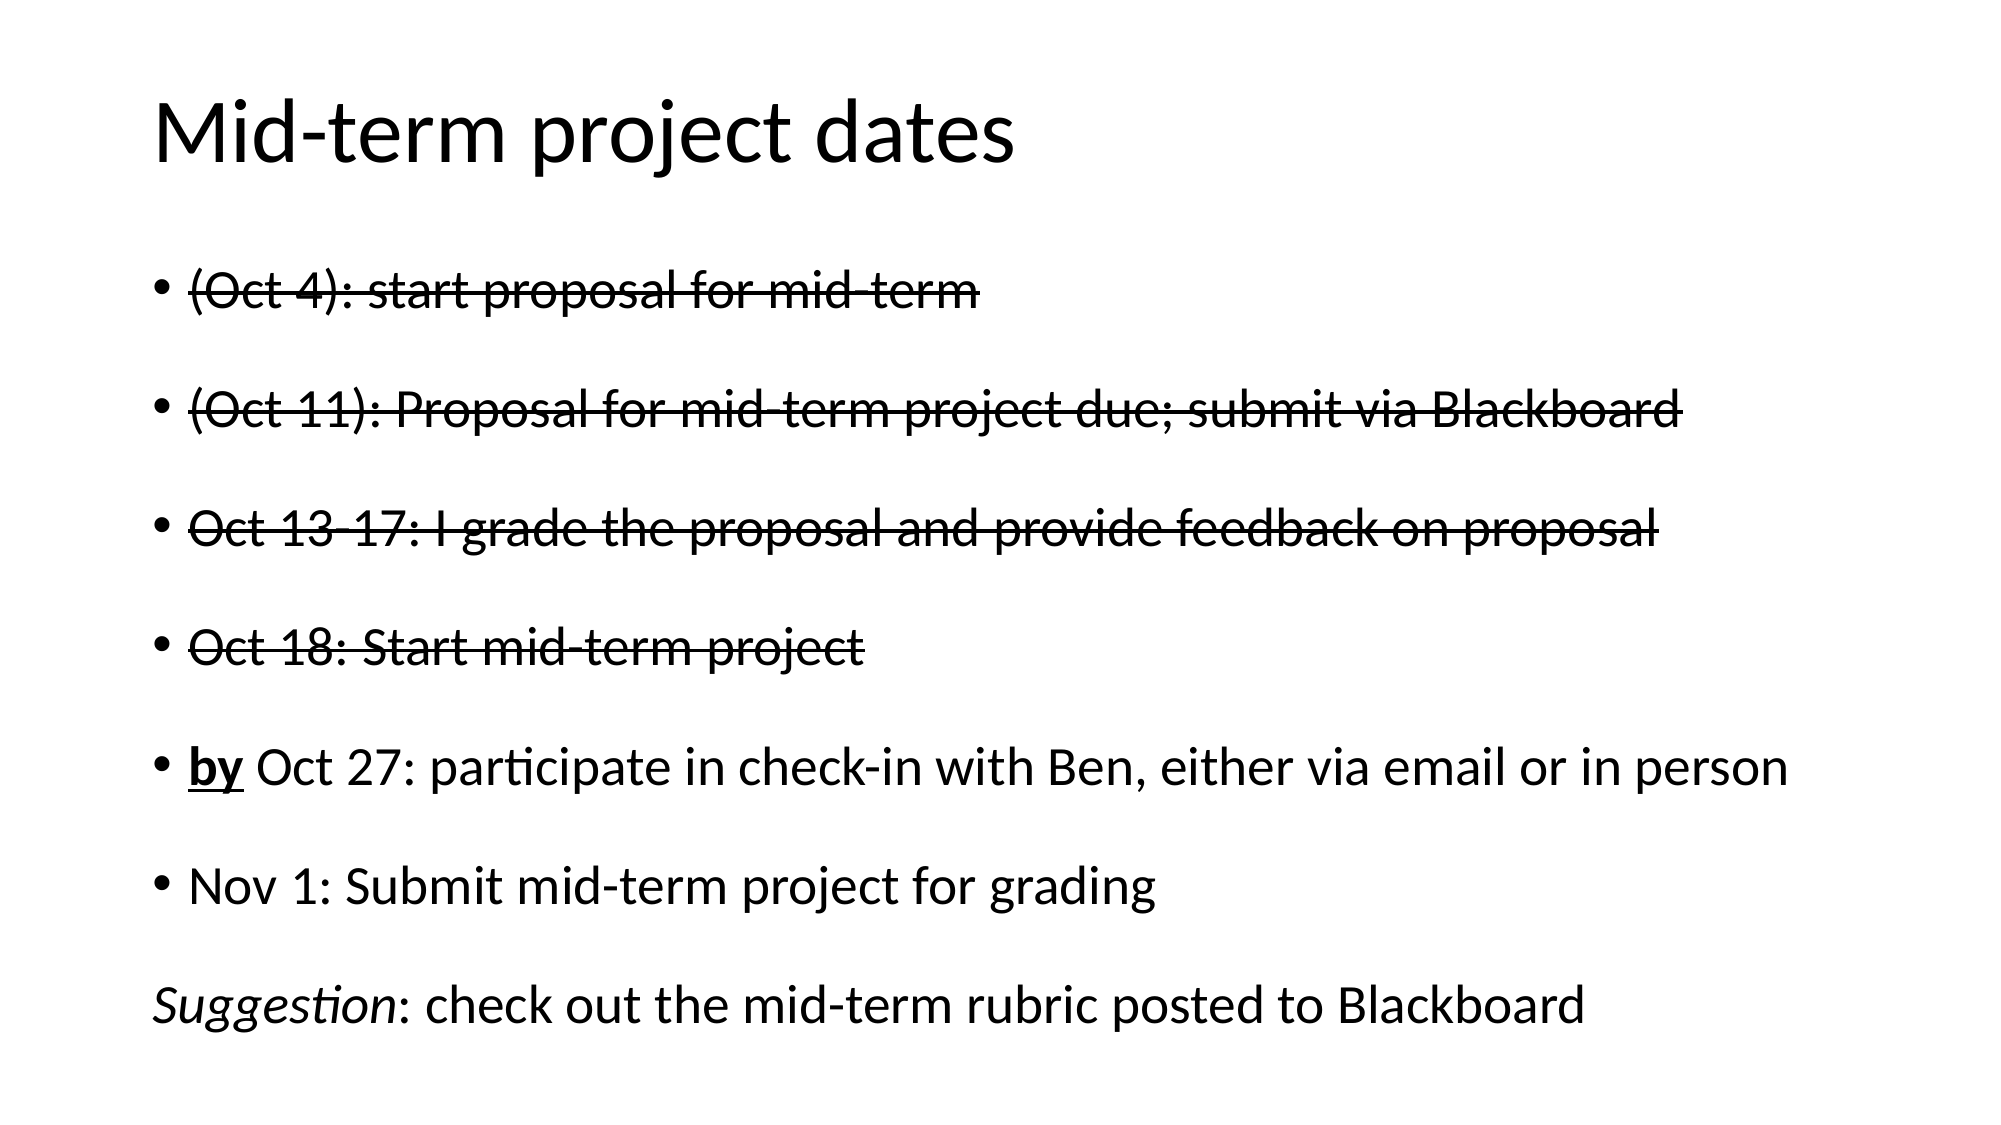

Mid-term project dates
(Oct 4): start proposal for mid-term
(Oct 11): Proposal for mid-term project due; submit via Blackboard
Oct 13-17: I grade the proposal and provide feedback on proposal
Oct 18: Start mid-term project
by Oct 27: participate in check-in with Ben, either via email or in person
Nov 1: Submit mid-term project for grading
Suggestion: check out the mid-term rubric posted to Blackboard